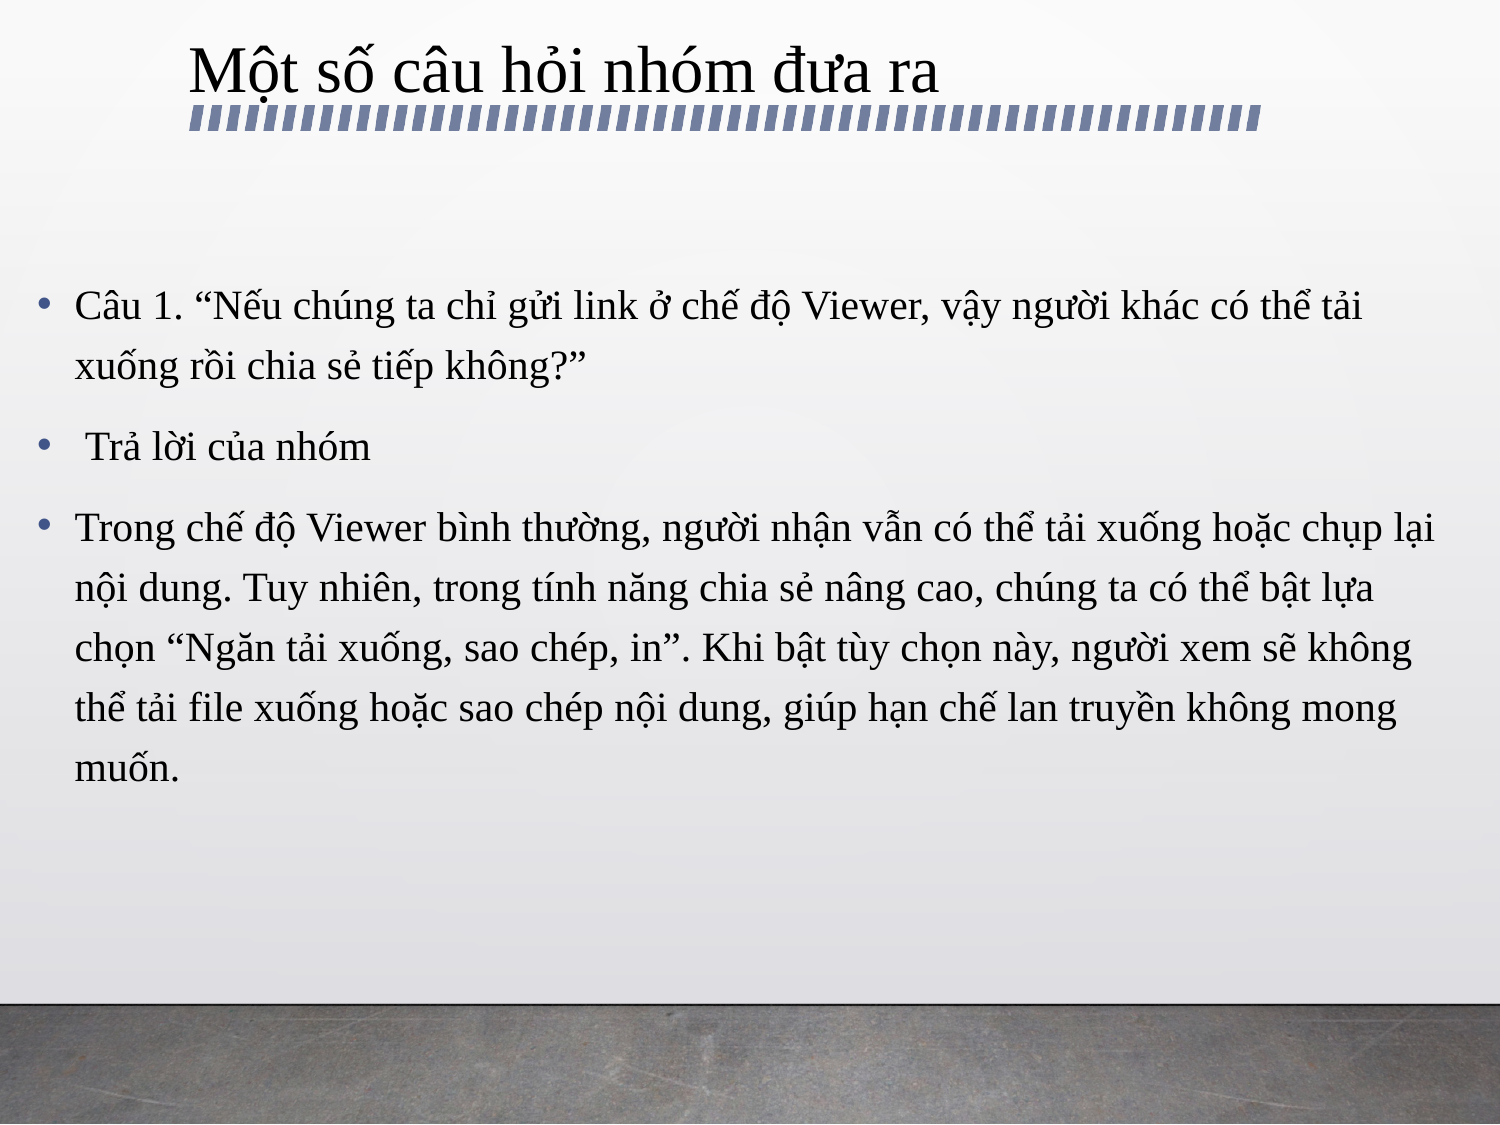

# Một số câu hỏi nhóm đưa ra
Câu 1. “Nếu chúng ta chỉ gửi link ở chế độ Viewer, vậy người khác có thể tải xuống rồi chia sẻ tiếp không?”
 Trả lời của nhóm
Trong chế độ Viewer bình thường, người nhận vẫn có thể tải xuống hoặc chụp lại nội dung. Tuy nhiên, trong tính năng chia sẻ nâng cao, chúng ta có thể bật lựa chọn “Ngăn tải xuống, sao chép, in”. Khi bật tùy chọn này, người xem sẽ không thể tải file xuống hoặc sao chép nội dung, giúp hạn chế lan truyền không mong muốn.